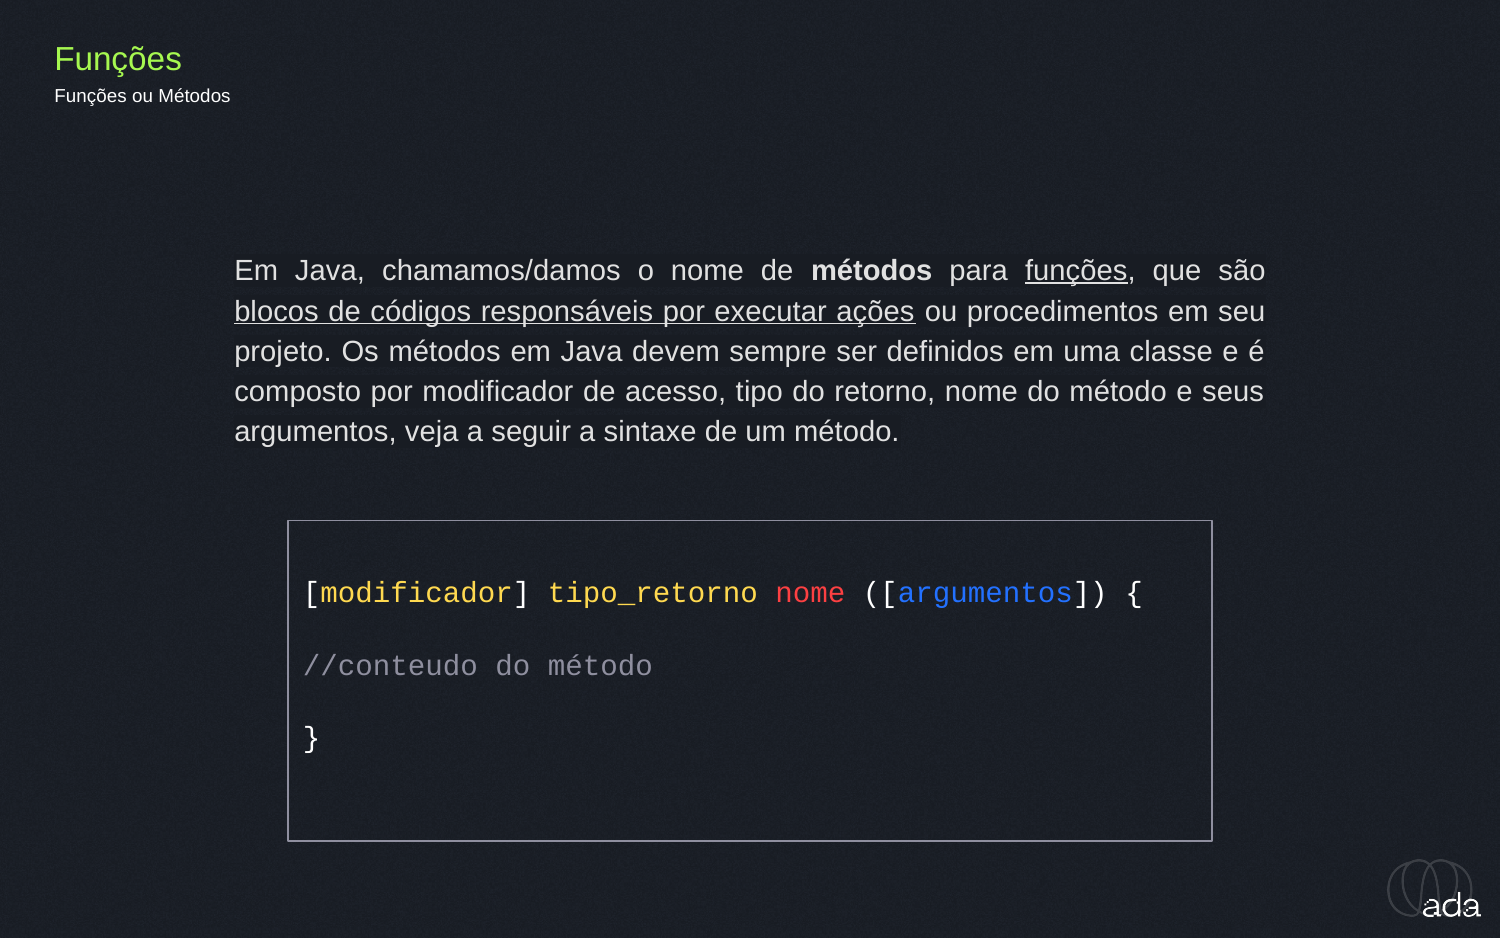

Funções
Funções ou Métodos
Em Java, chamamos/damos o nome de métodos para funções, que são blocos de códigos responsáveis por executar ações ou procedimentos em seu projeto. Os métodos em Java devem sempre ser definidos em uma classe e é composto por modificador de acesso, tipo do retorno, nome do método e seus argumentos, veja a seguir a sintaxe de um método.
[modificador] tipo_retorno nome ([argumentos]) {
//conteudo do método
}